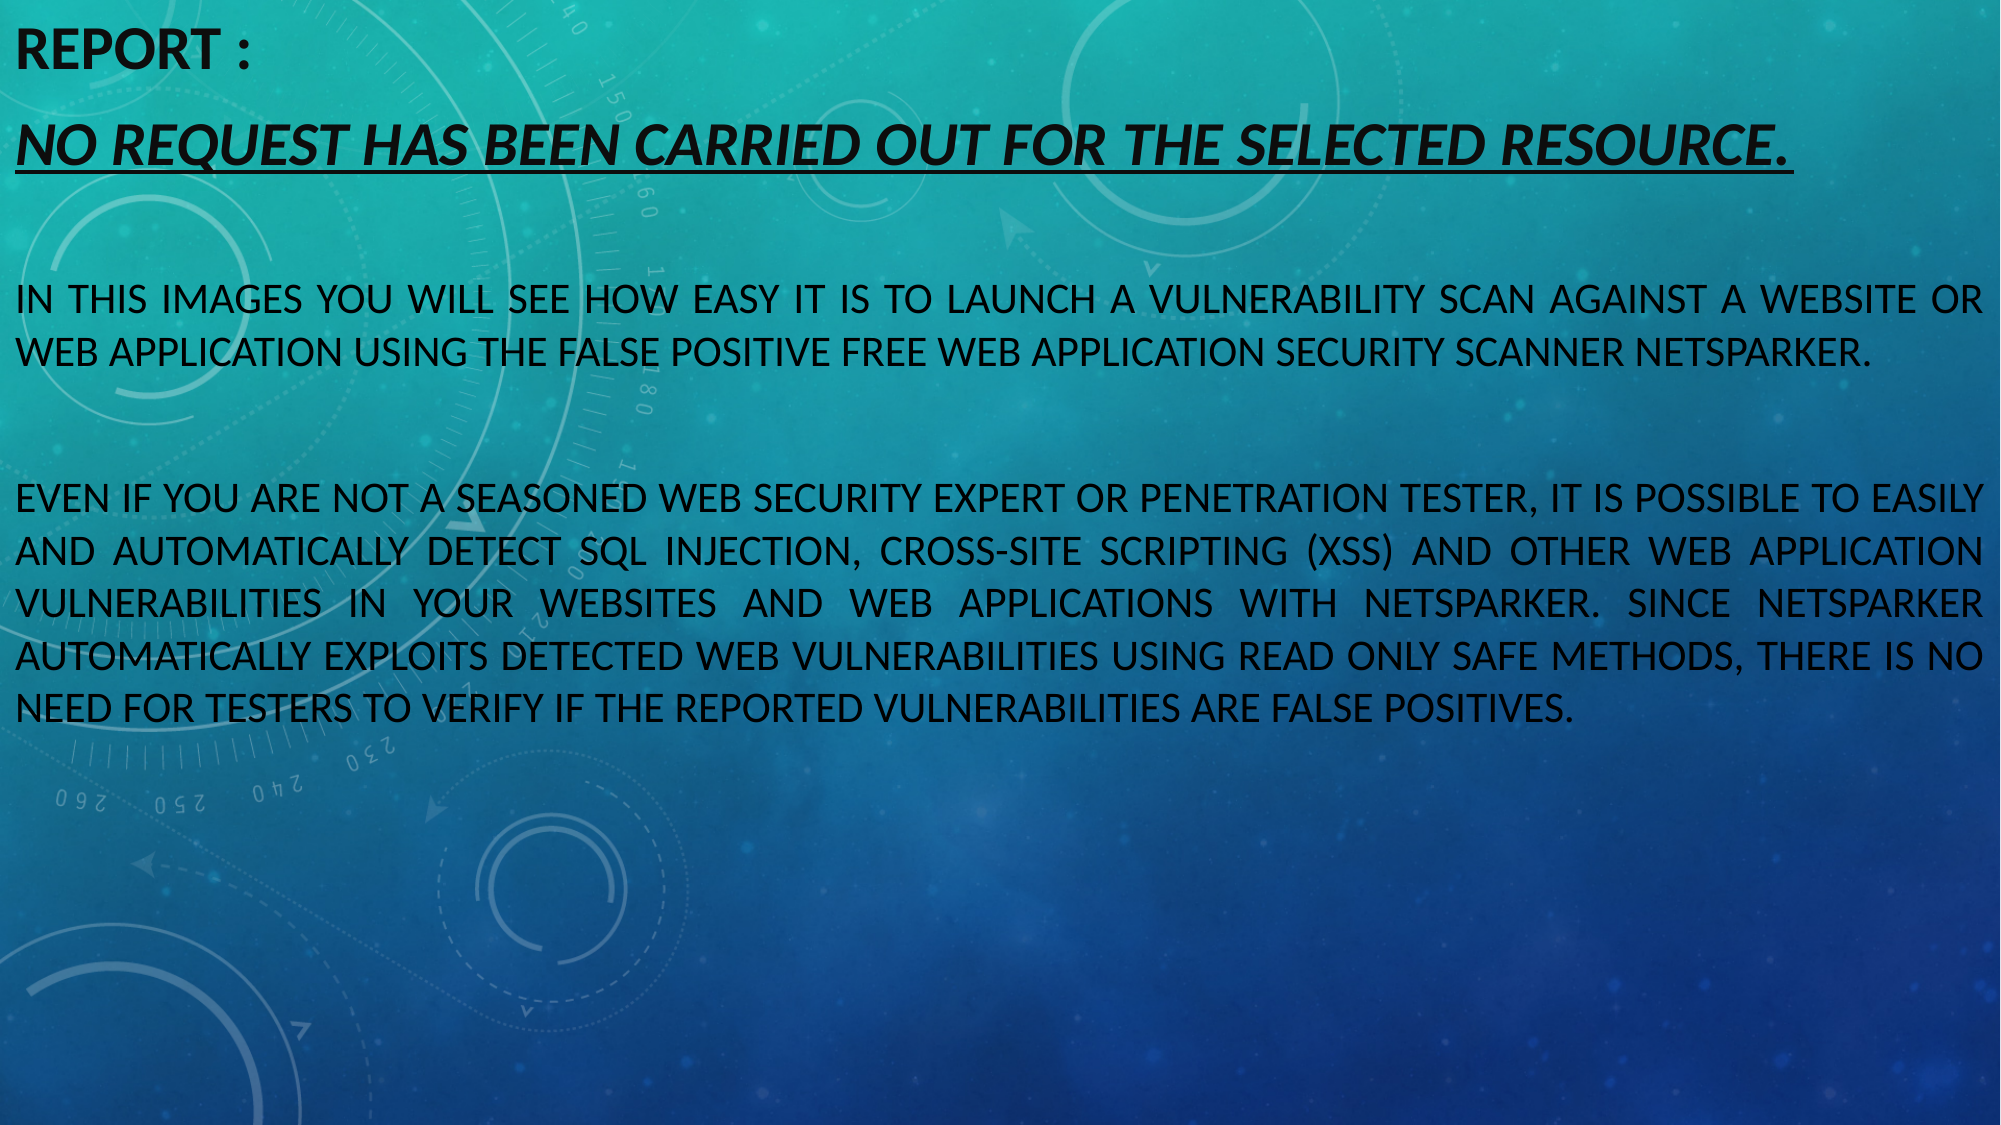

ReporT :
NO request has been carried out for the selected resource.

In this images you will see how easy it is to launch a vulnerability scan against a website or web application using the false positive free web application security scanner Netsparker.

Even If you are not a seasoned web security expert or penetration tester, it is possible to easily and automatically detect SQL Injection, Cross-site scripting (XSS) and other web application vulnerabilities in your websites and web applications with Netsparker. Since Netsparker automatically exploits detected web vulnerabilities using read only safe methods, there is no need for testers to verify if the reported vulnerabilities are false positives.